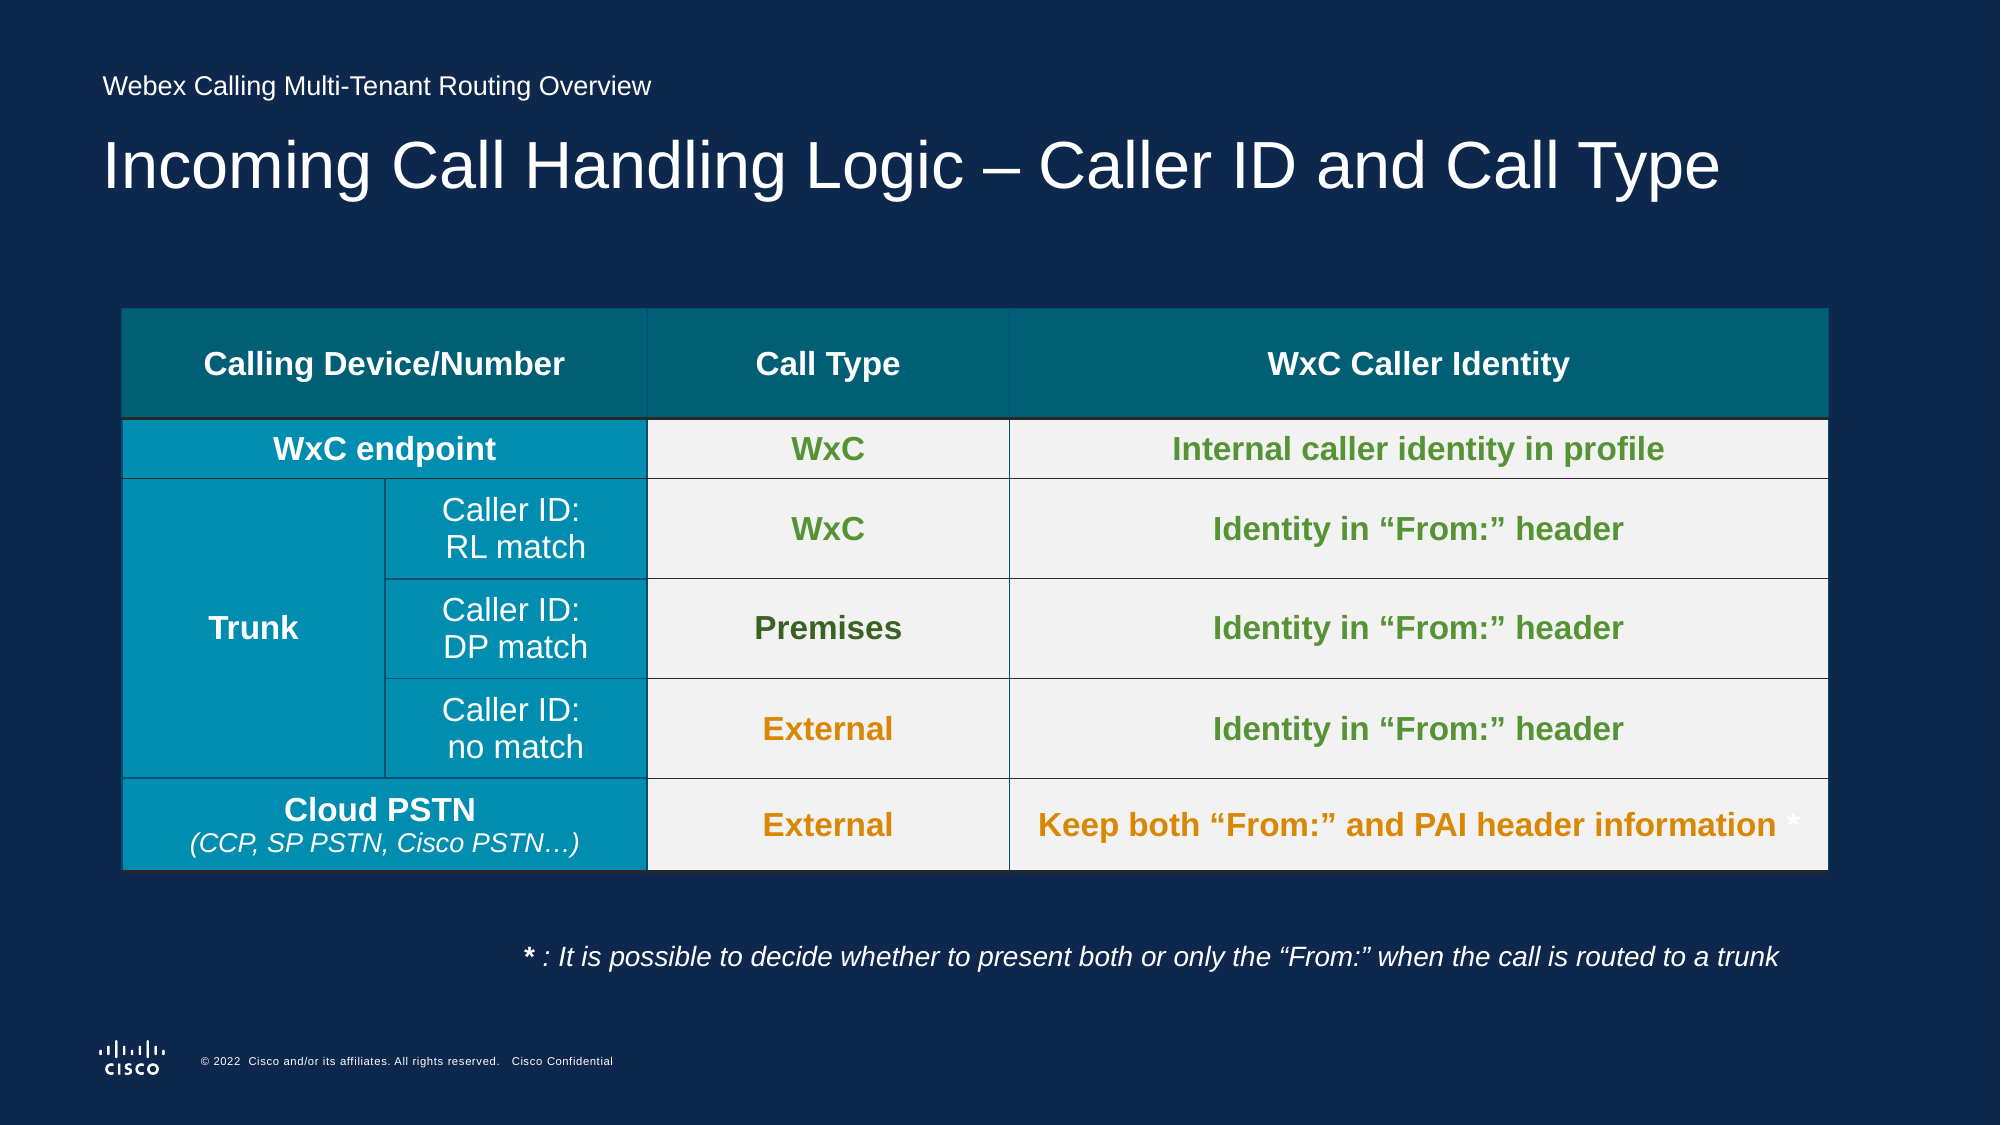

Webex Calling Multi-Tenant Routing Overview
Incoming Call Handling Logic – Caller ID and Call Type
| Calling Device/Number |  | Call Type | WxC Caller Identity |
| --- | --- | --- | --- |
| WxC endpoint |  | WxC | Internal caller identity in profile |
| Trunk | Caller ID: RL match | WxC | Identity in “From:” header |
|  | Caller ID: DP match | Premises | Identity in “From:” header |
|  | Caller ID: no match | External | Identity in “From:” header |
| Cloud PSTN (CCP, SP PSTN, Cisco PSTN…) |  | External | Keep both “From:” and PAI header information \* |
* : It is possible to decide whether to present both or only the “From:” when the call is routed to a trunk